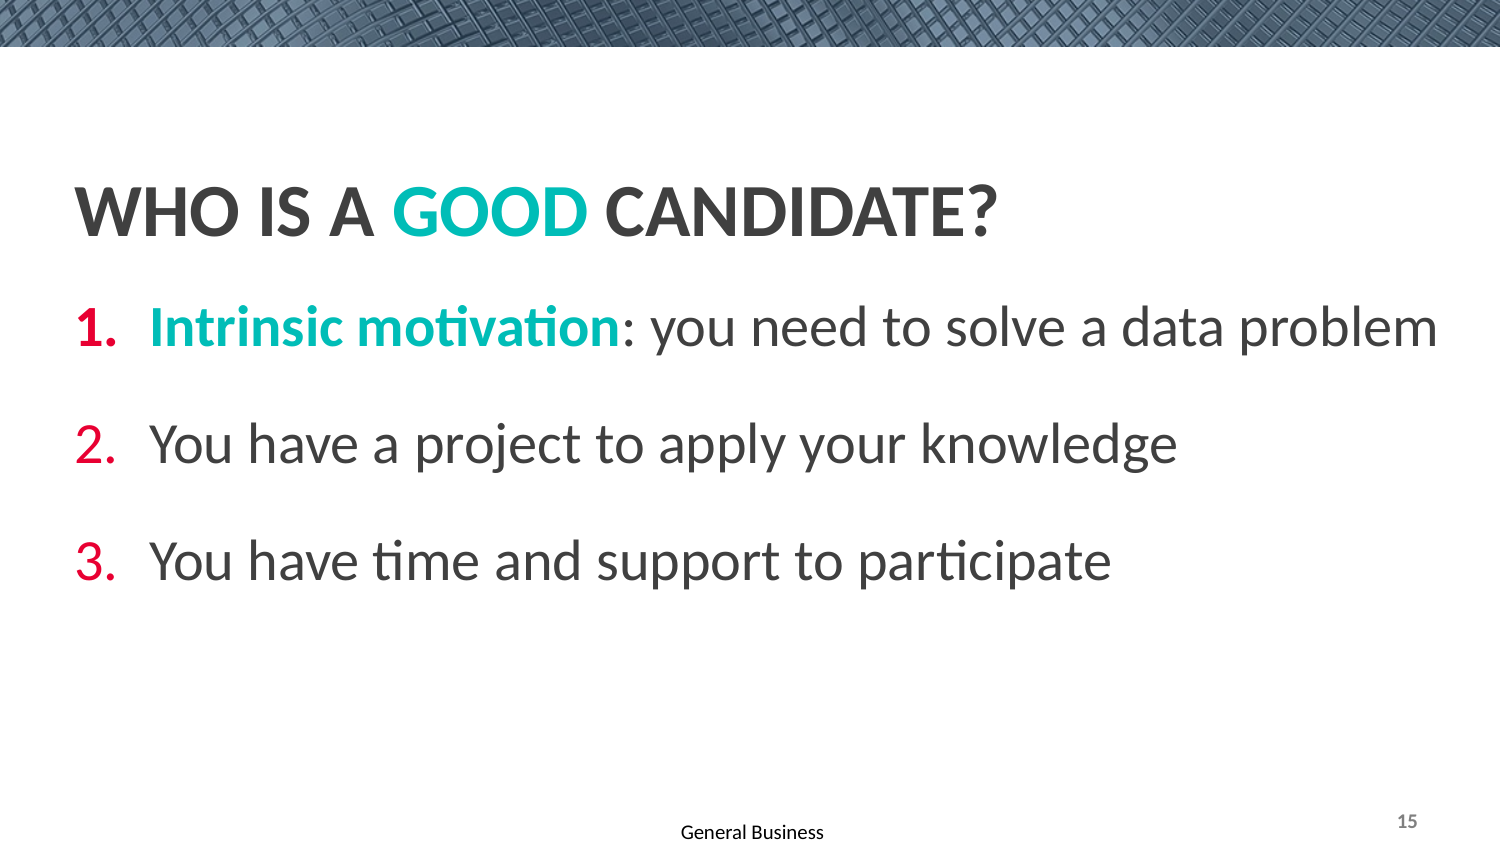

# Who is a GOOD candidate?
Intrinsic motivation: you need to solve a data problem
You have a project to apply your knowledge
You have time and support to participate
15